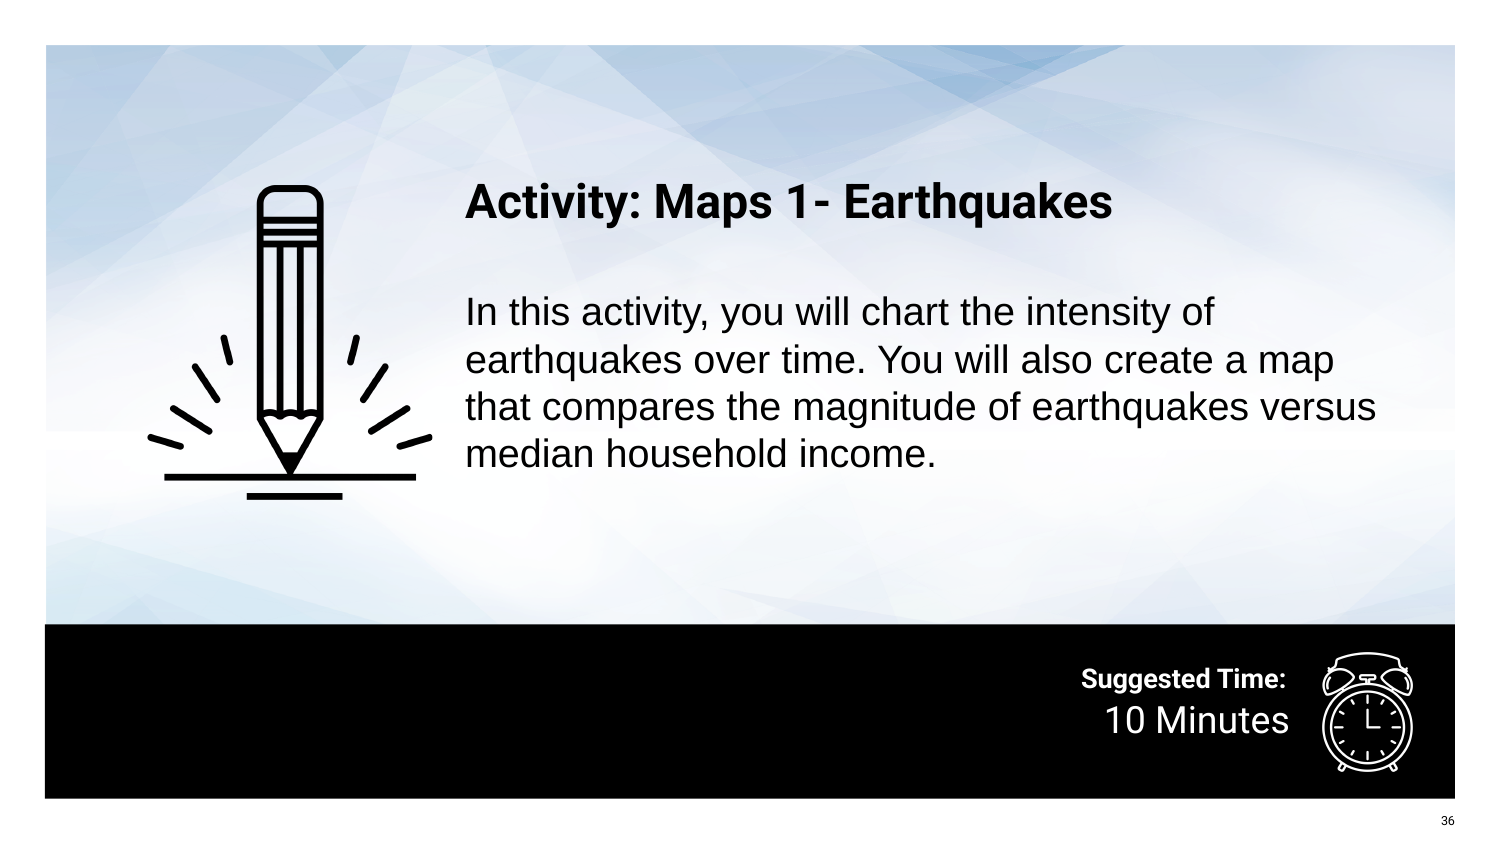

Activity: Maps 1- Earthquakes

In this activity, you will chart the intensity of earthquakes over time. You will also create a map that compares the magnitude of earthquakes versus median household income.
# 10 Minutes

36